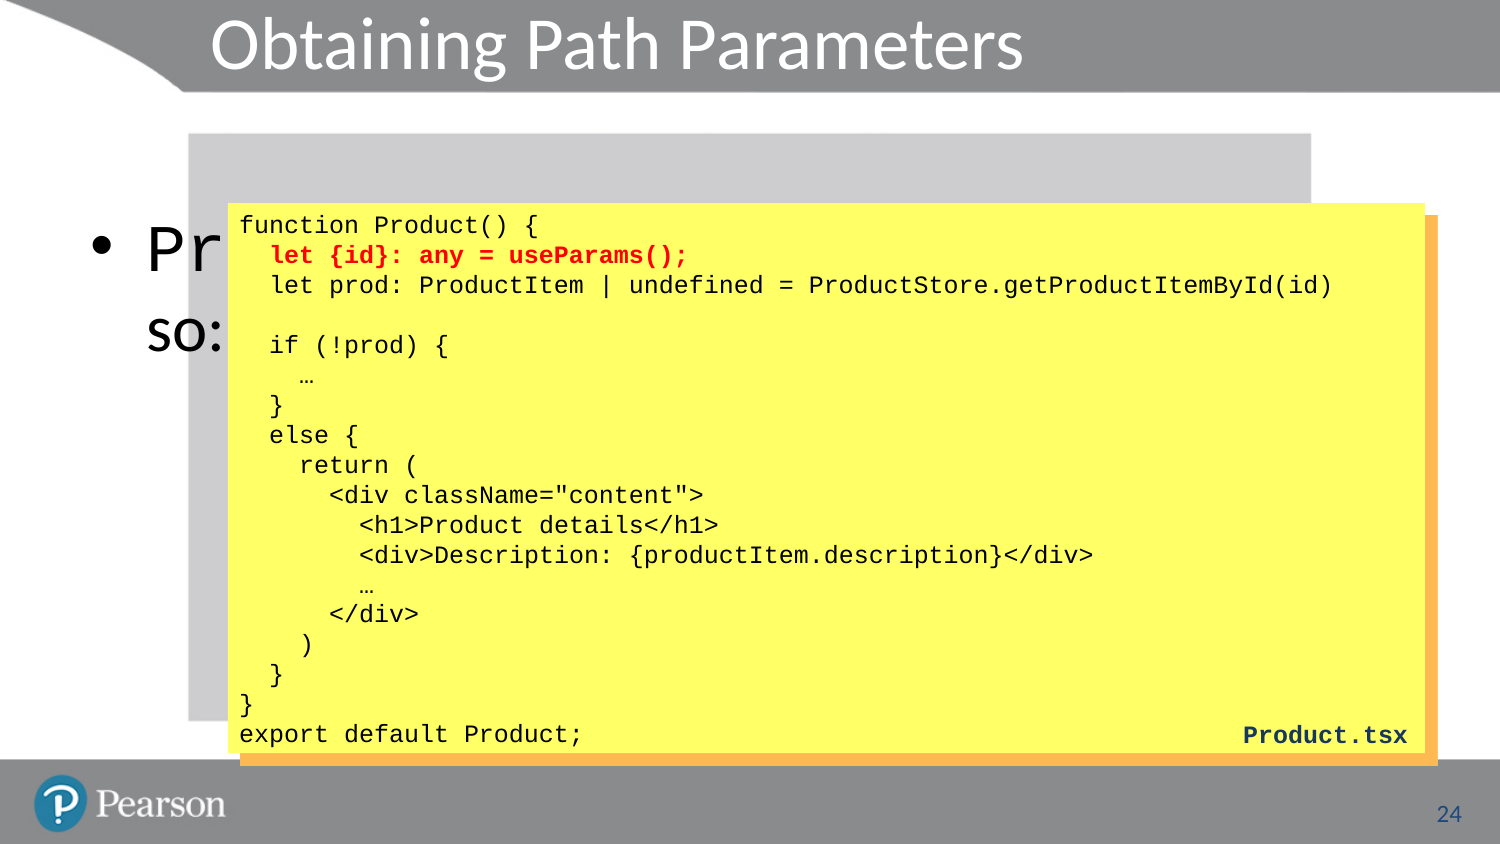

# Obtaining Path Parameters
Product.tsx obtains path parameters like so:
function Product() {
  let {id}: any = useParams();
  let prod: ProductItem | undefined = ProductStore.getProductItemById(id)

  if (!prod) {
    …
  }
  else {
    return (
      <div className="content">
        <h1>Product details</h1>
        <div>Description: {productItem.description}</div>
        …
      </div>
    )
  }
}
export default Product;
Product.tsx
24